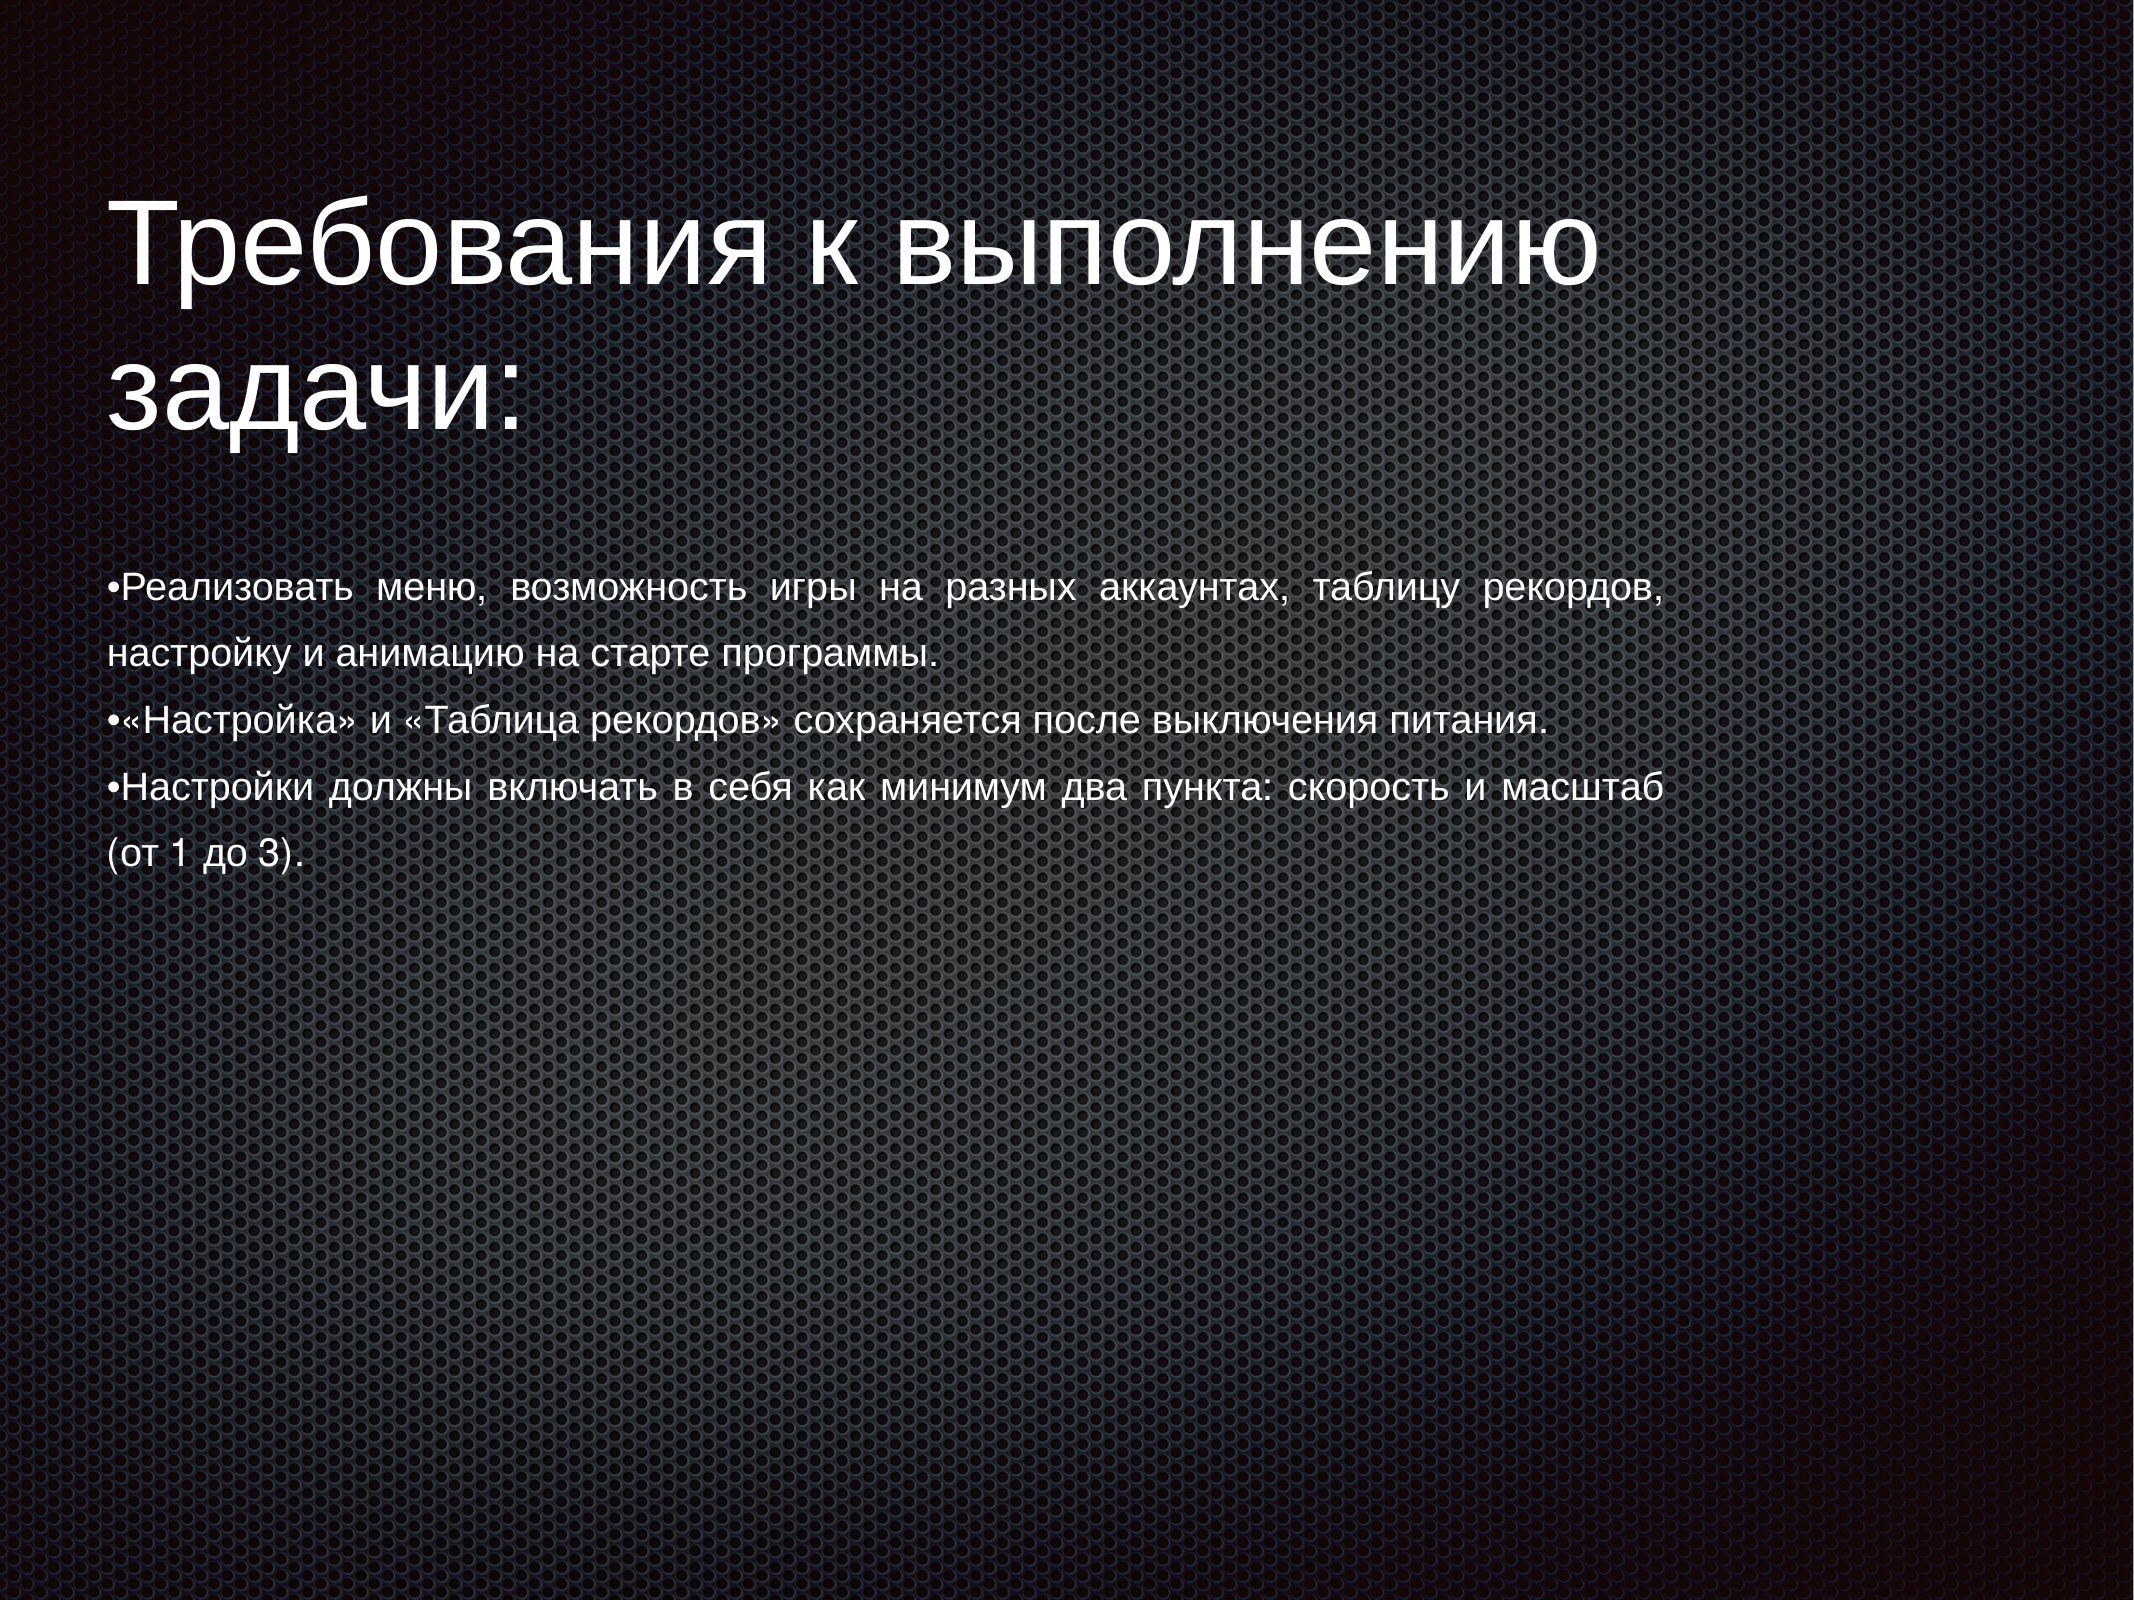

# Требования к выполнению задачи:
•Реализовать меню, возможность игры на разных аккаунтах, таблицу рекордов, настройку и анимацию на старте программы.
•«Настройка» и «Таблица рекордов» сохраняется после выключения питания.
•Настройки должны включать в себя как минимум два пункта: скорость и масштаб (от 1 до 3).